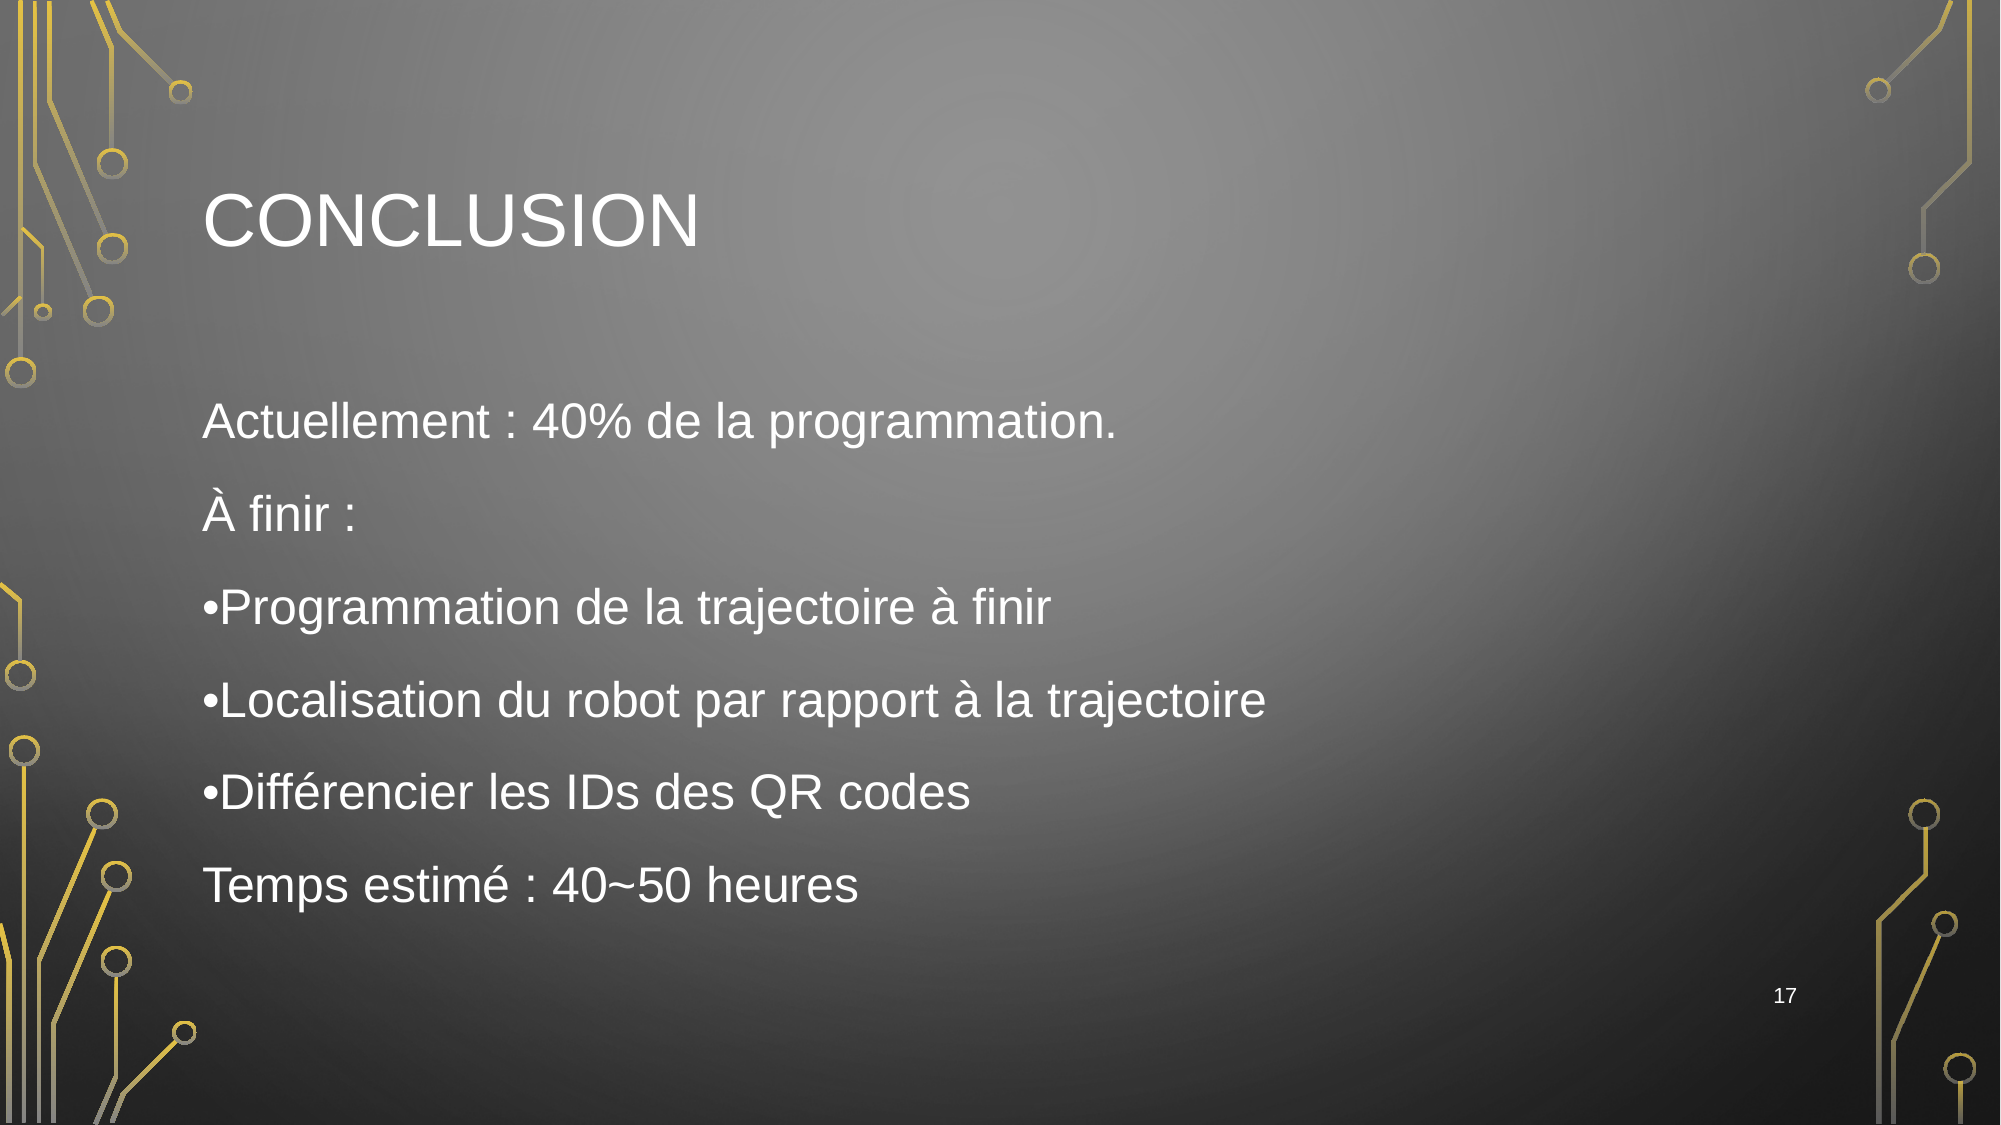

# conclusion
Actuellement : 40% de la programmation.
À finir :
•Programmation de la trajectoire à finir
•Localisation du robot par rapport à la trajectoire
•Différencier les IDs des QR codes
Temps estimé : 40~50 heures
17